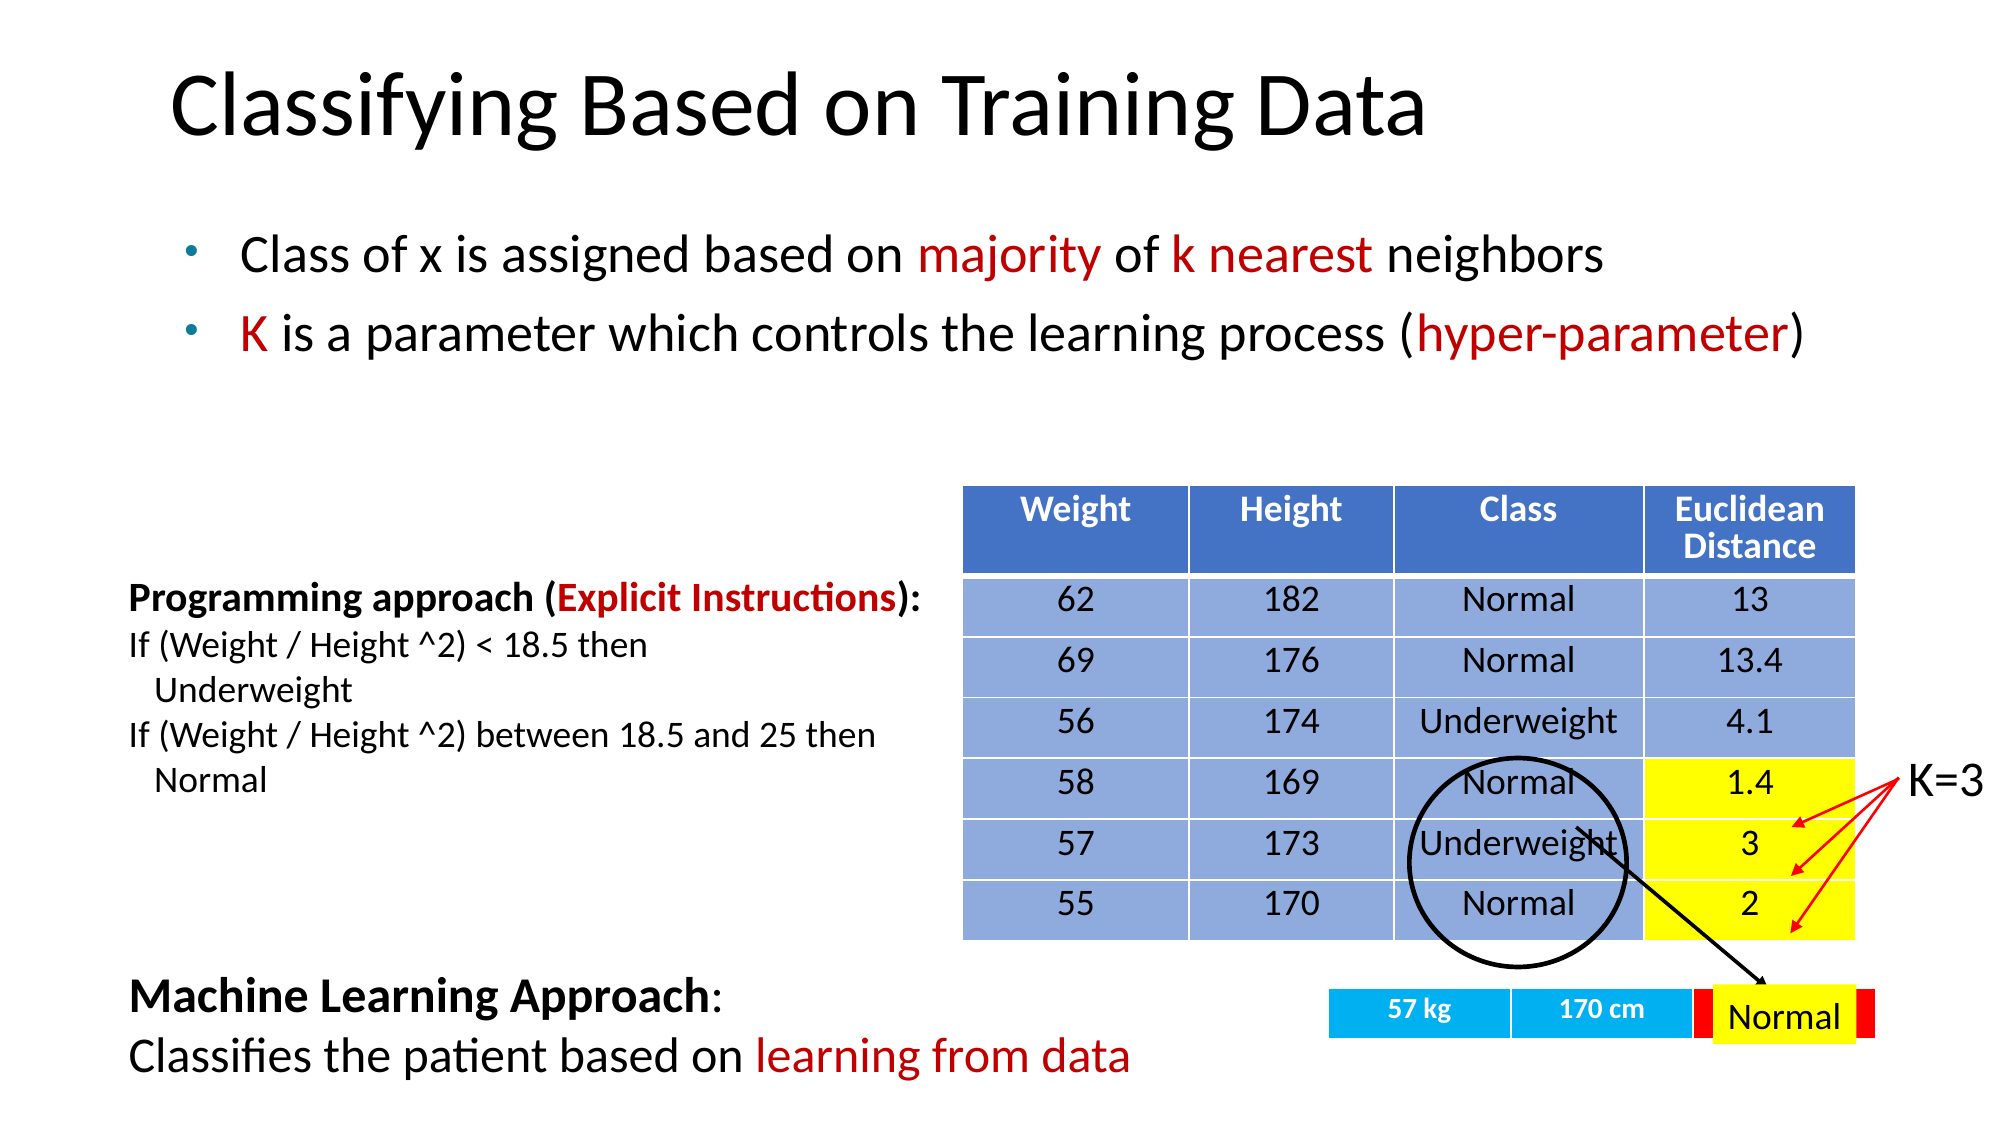

Classifying Based on Training Data
Class of x is assigned based on majority of k nearest neighbors
K is a parameter which controls the learning process (hyper-parameter)

| Weight | Height | Class | Euclidean Distance |
| --- | --- | --- | --- |
| 62 | 182 | Normal | 13 |
| 69 | 176 | Normal | 13.4 |
| 56 | 174 | Underweight | 4.1 |
| 58 | 169 | Normal | 1.4 |
| 57 | 173 | Underweight | 3 |
| 55 | 170 | Normal | 2 |
Programming approach (Explicit Instructions):
If (Weight / Height ^2) < 18.5 then
   Underweight
If (Weight / Height ^2) between 18.5 and 25 then
   Normal
K=3

Machine Learning Approach:
Classifies the patient based on learning from data
Normal
| 57 kg | 170 cm |  |
| --- | --- | --- |